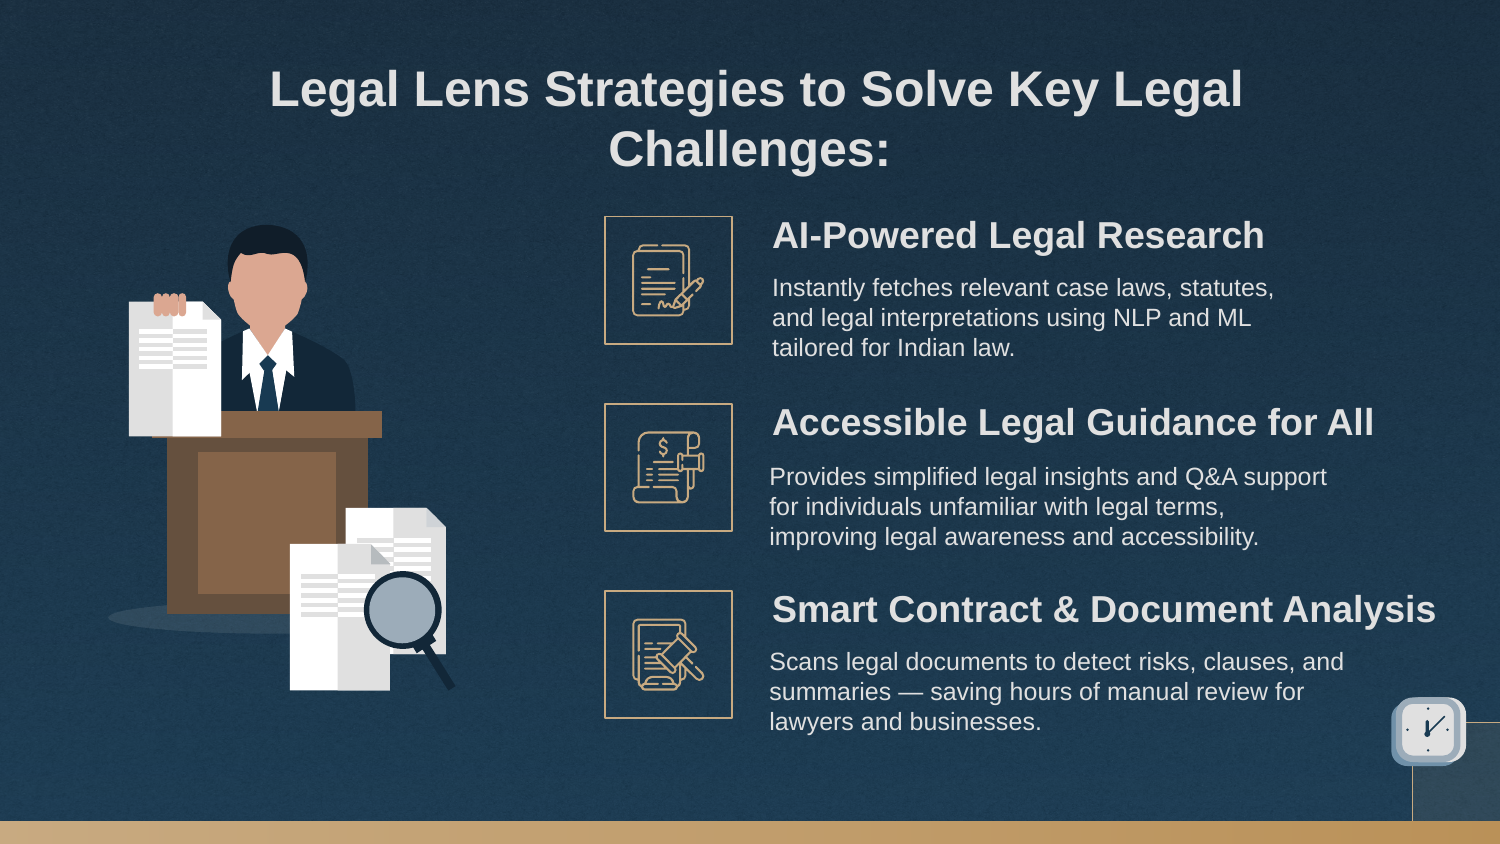

Legal Lens Strategies to Solve Key Legal Challenges:
AI-Powered Legal Research

Instantly fetches relevant case laws, statutes, and legal interpretations using NLP and ML tailored for Indian law.
Accessible Legal Guidance for All

Provides simplified legal insights and Q&A support for individuals unfamiliar with legal terms, improving legal awareness and accessibility.
# Smart Contract & Document Analysis

Scans legal documents to detect risks, clauses, and summaries — saving hours of manual review for lawyers and businesses.